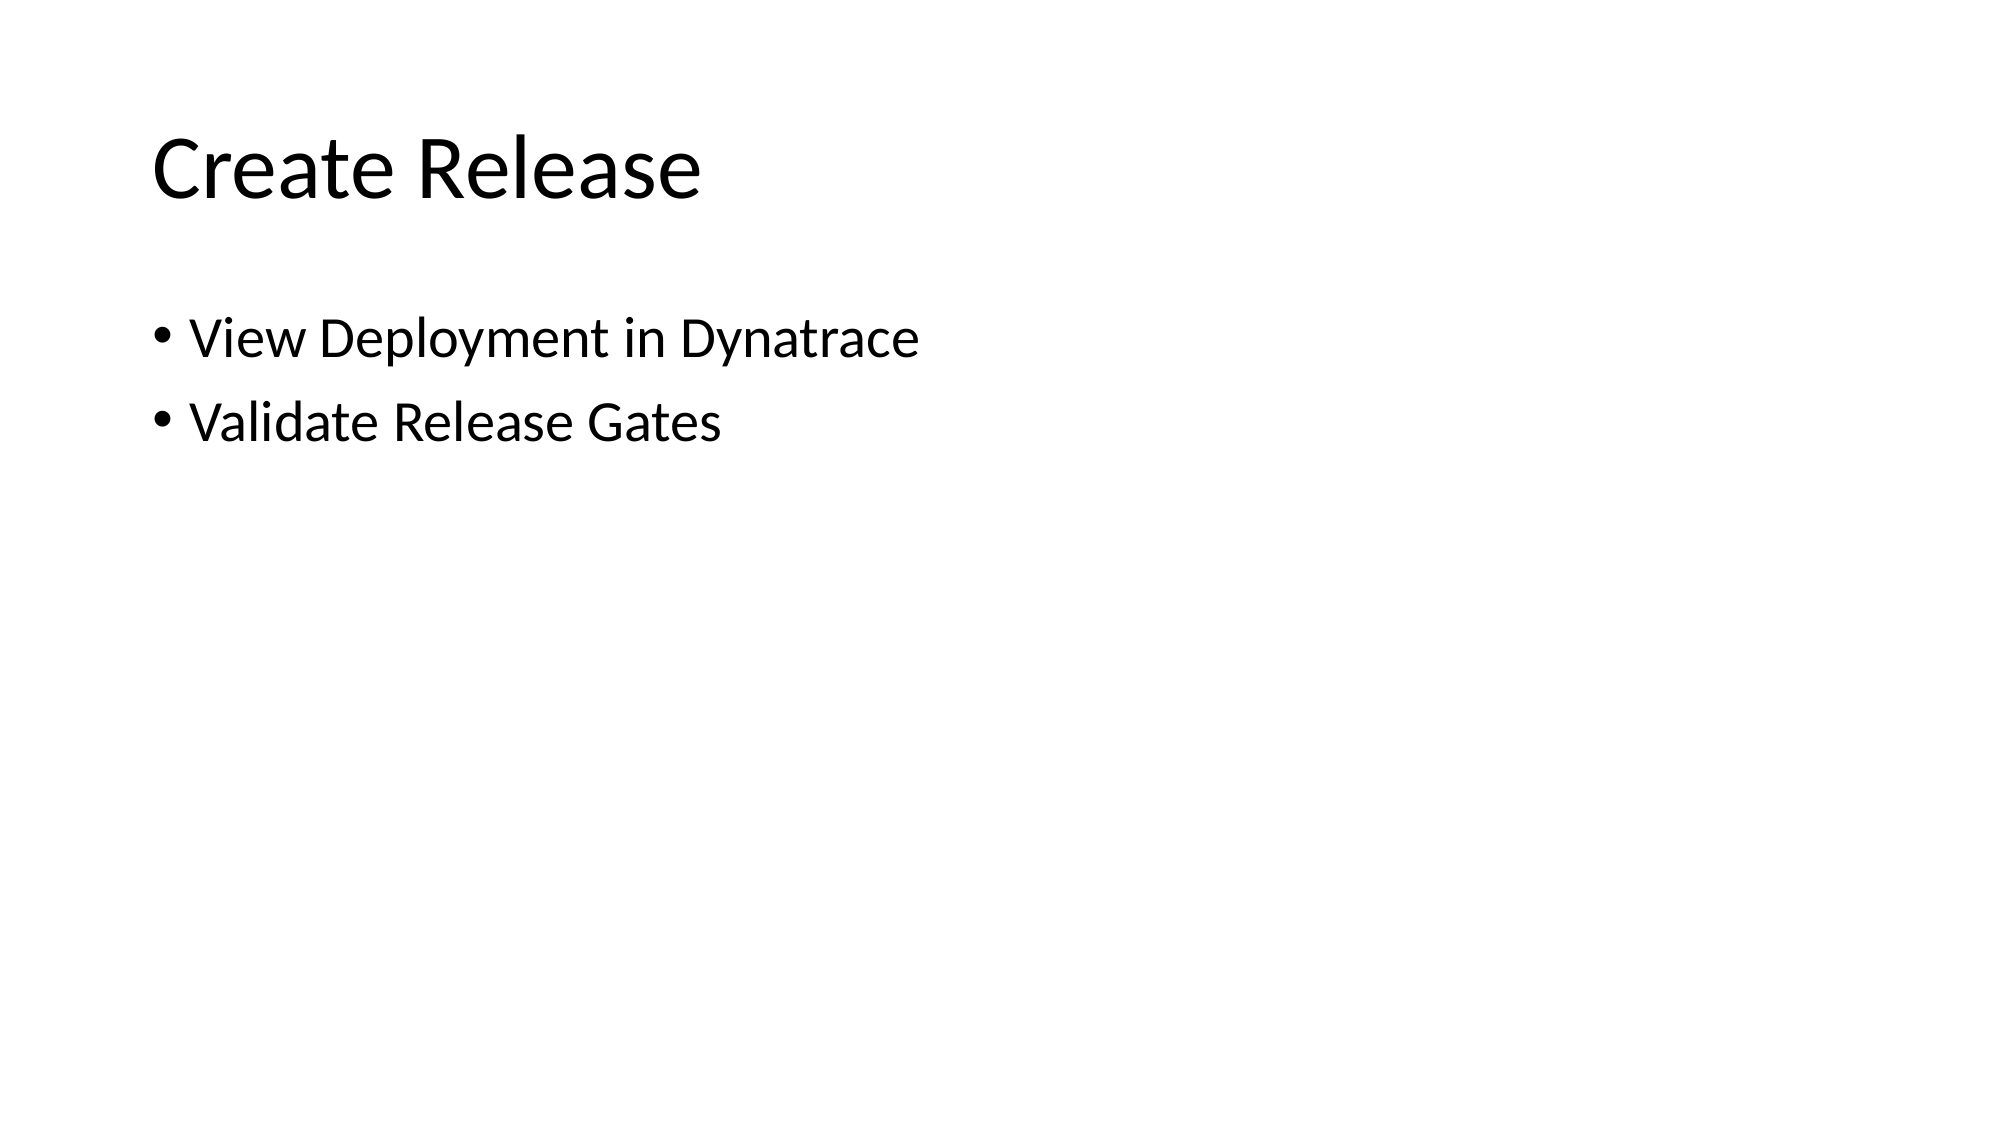

# Create Release
View Deployment in Dynatrace
Validate Release Gates